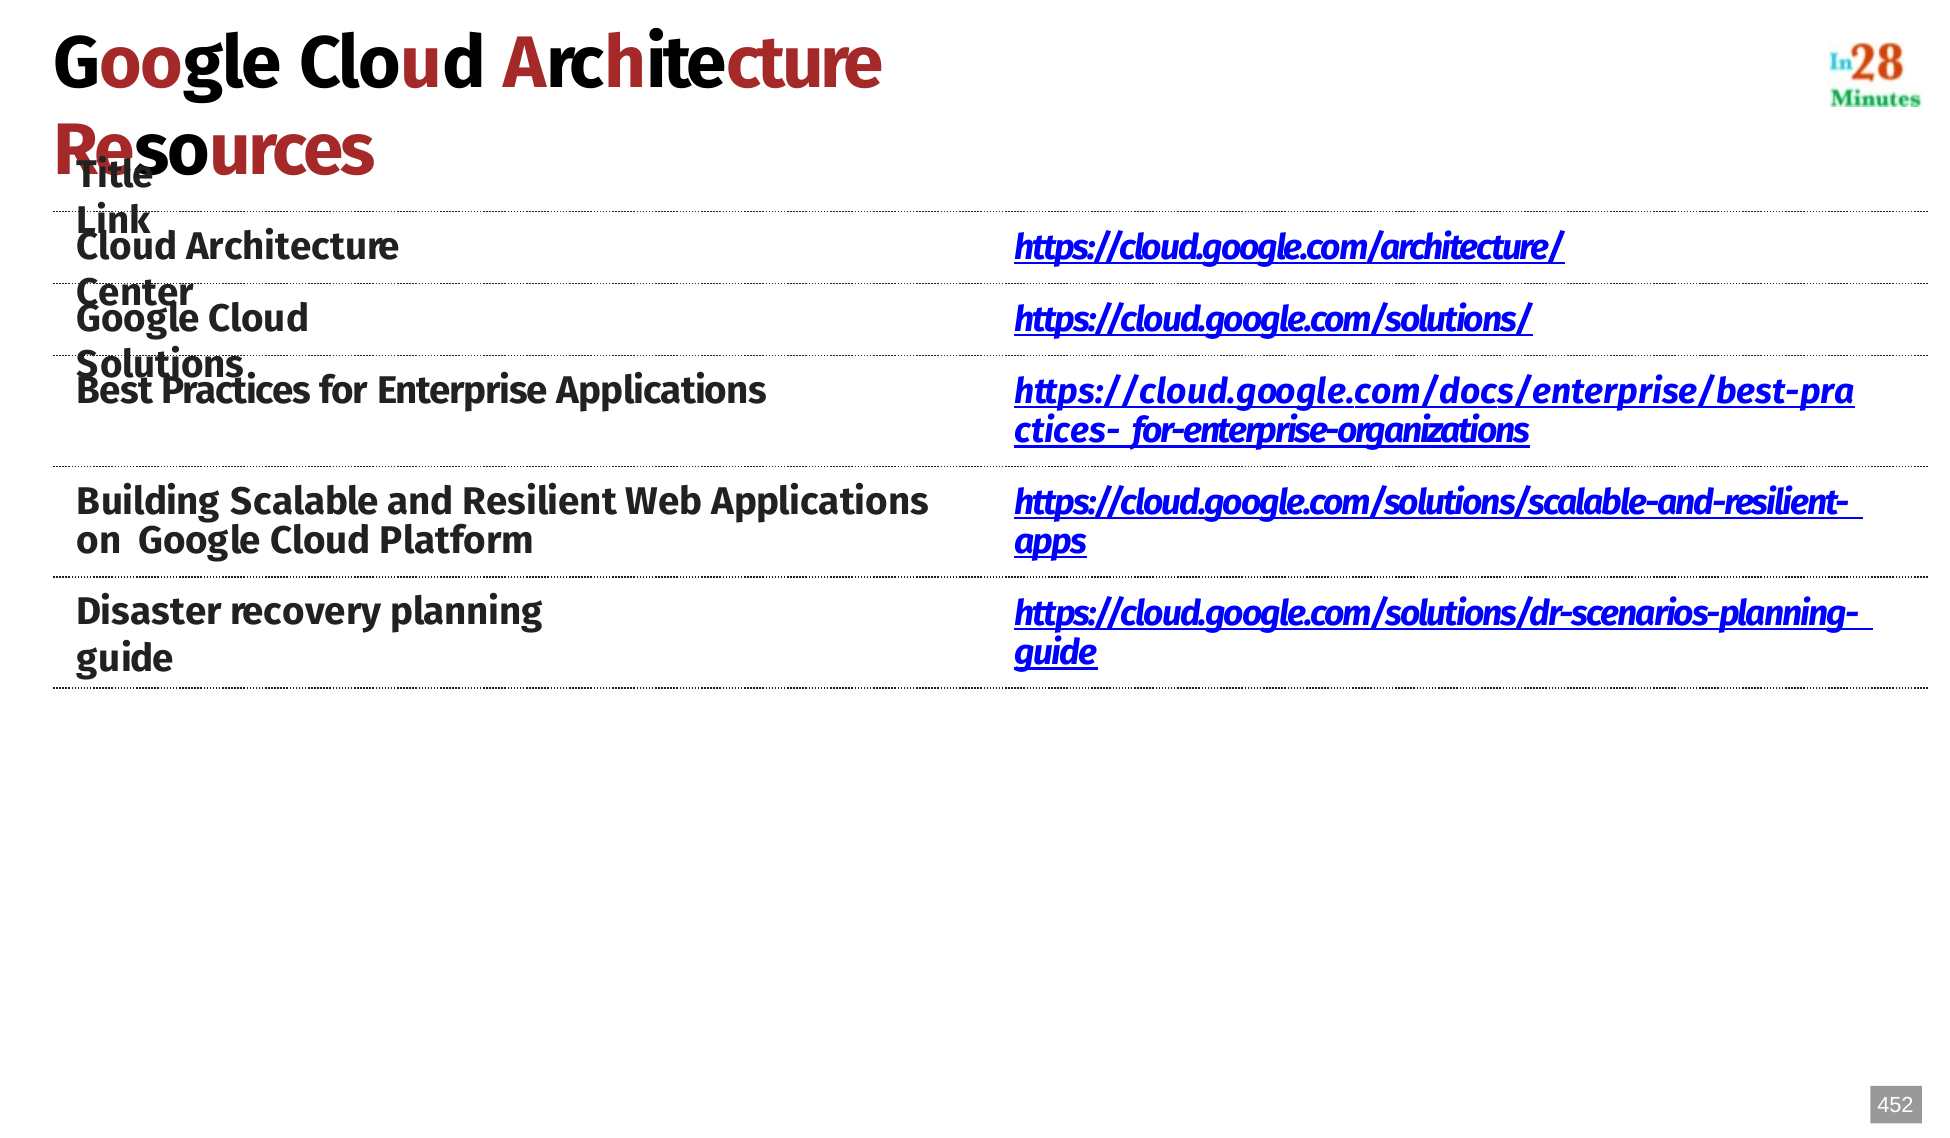

# Google Cloud Architecture Resources
Title	Link

Cloud Architecture Center
https://cloud.google.com/architecture/

Google Cloud Solutions
https://cloud.google.com/solutions/

Best Practices for Enterprise Applications
https://cloud.google.com/docs/enterprise/best-practices-  for-enterprise-organizations

Building Scalable and Resilient Web Applications on  Google Cloud Platform
https://cloud.google.com/solutions/scalable-and-resilient-  apps

Disaster recovery planning guide
https://cloud.google.com/solutions/dr-scenarios-planning-  guide

452